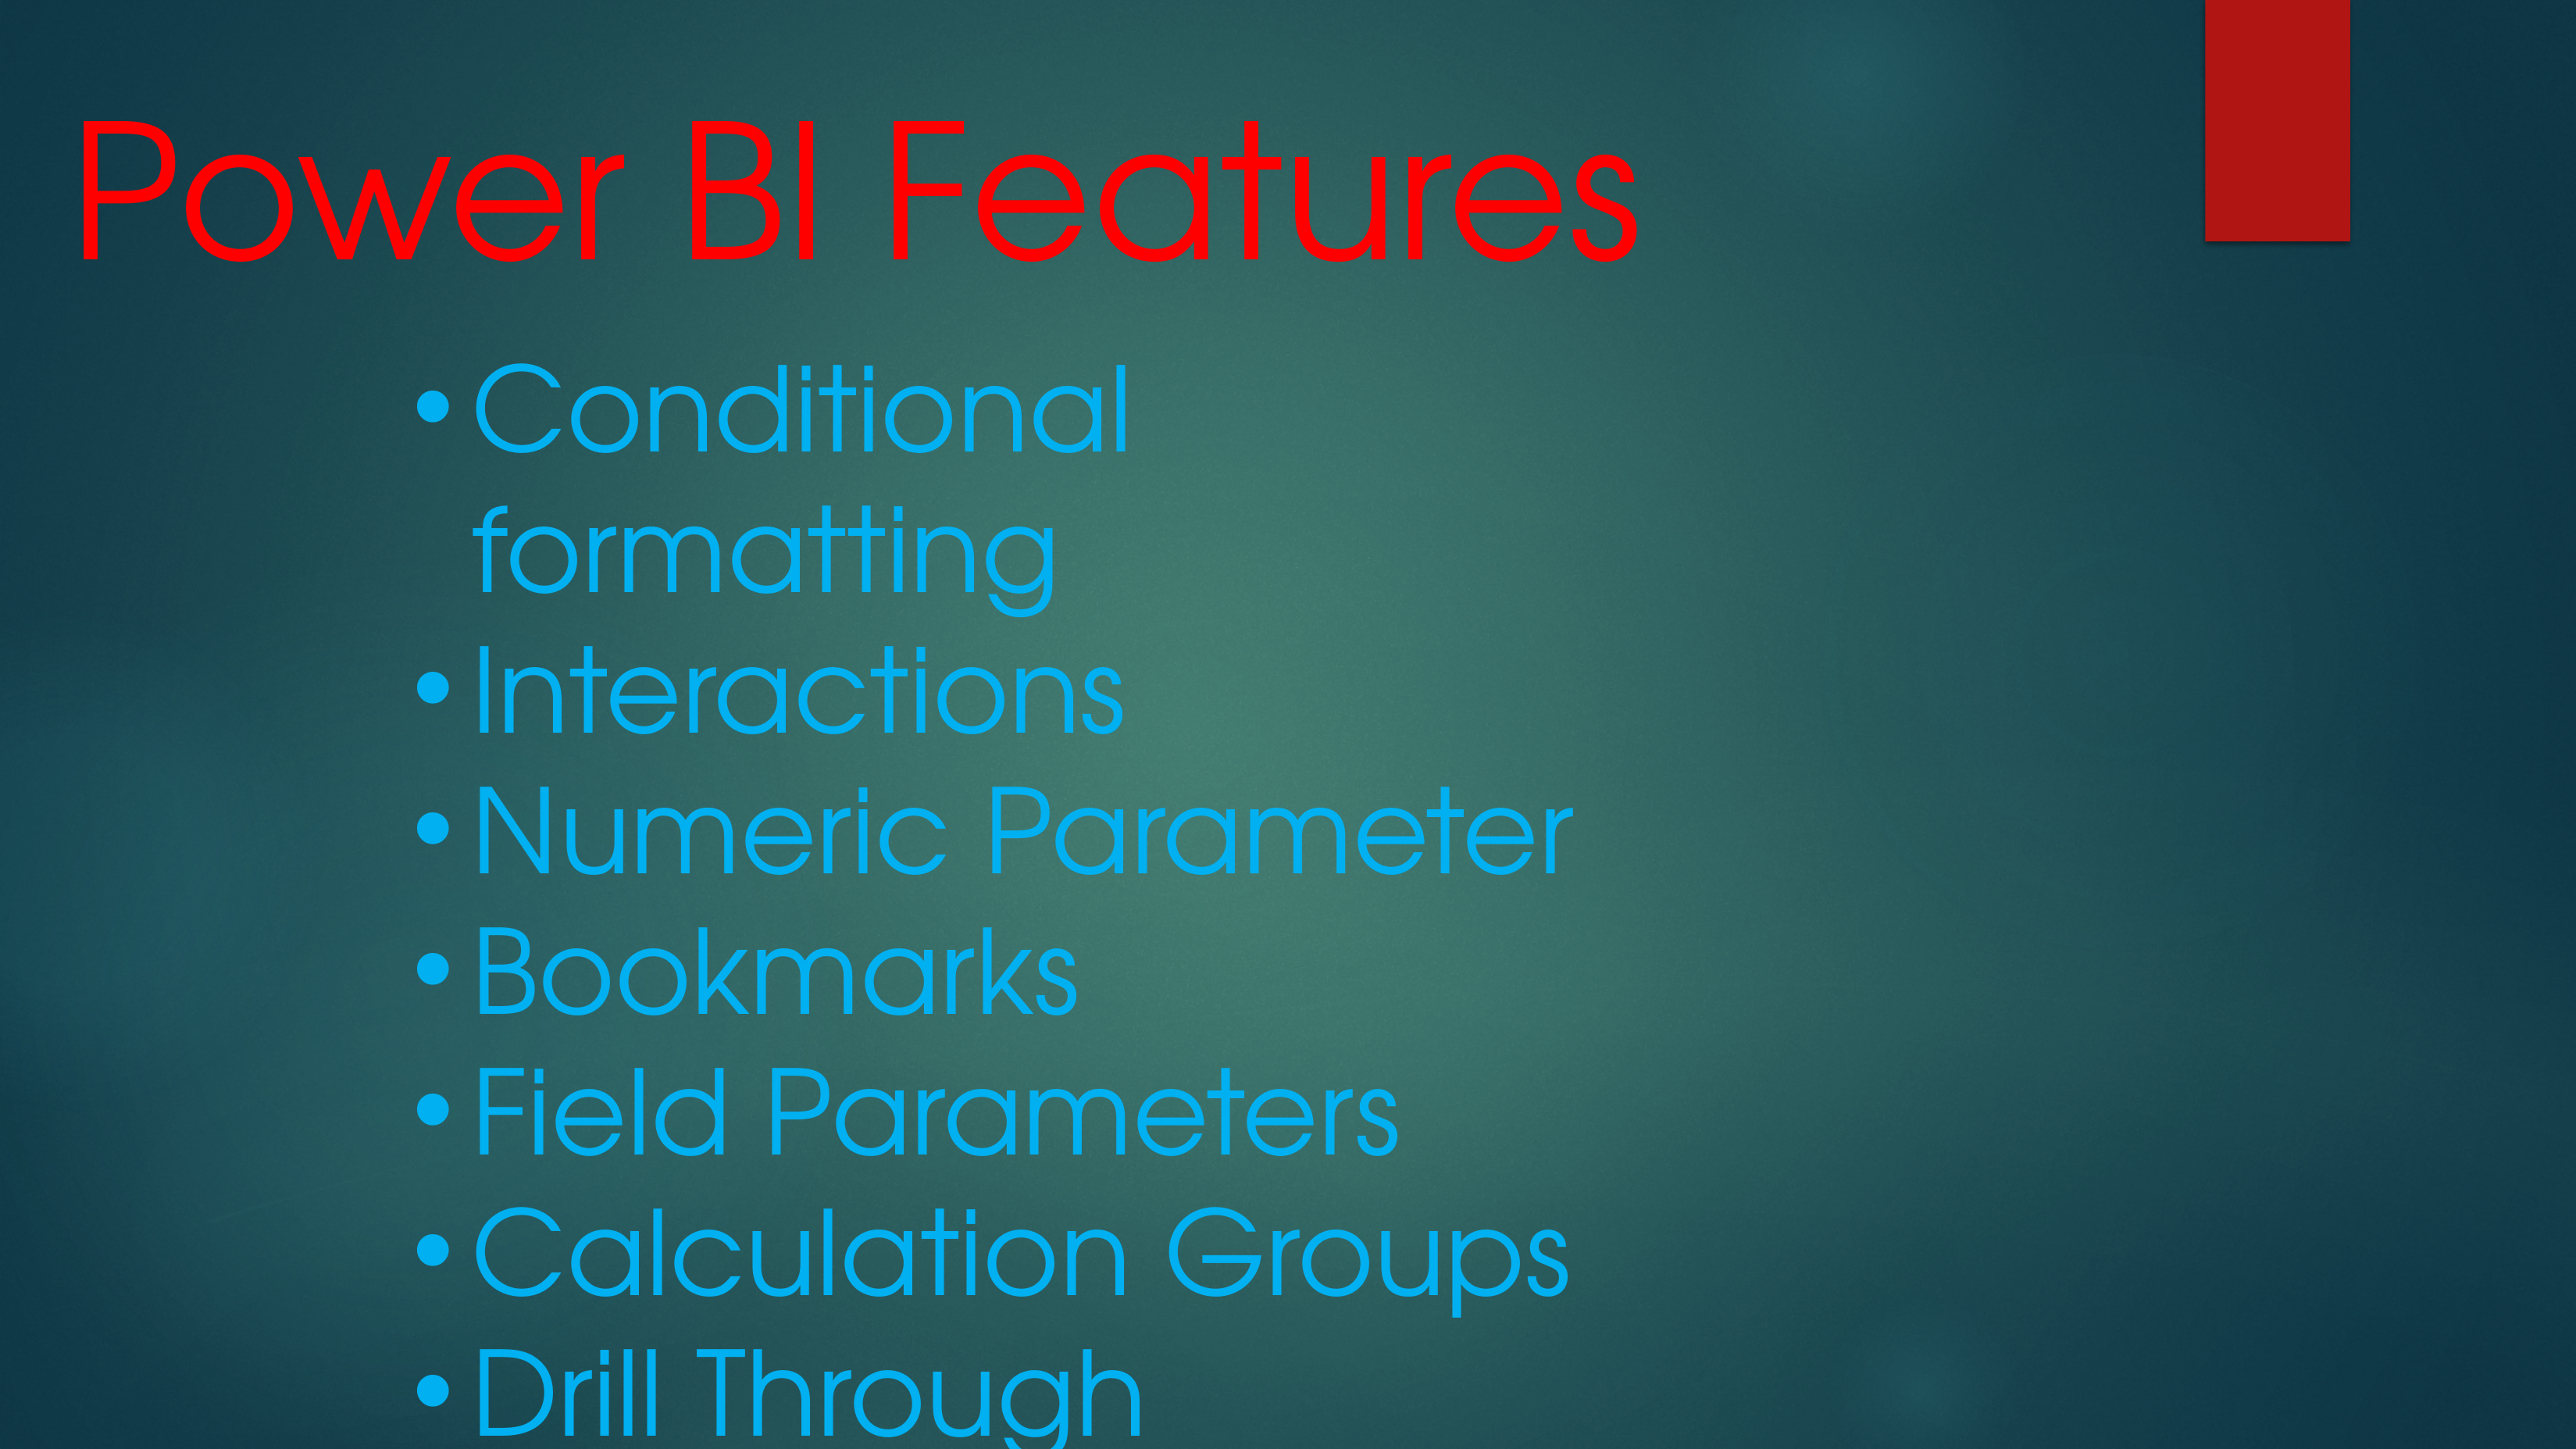

Power BI Features
Conditional formatting
Interactions
Numeric Parameter
Bookmarks
Field Parameters
Calculation Groups
Drill Through
Tooltip Page